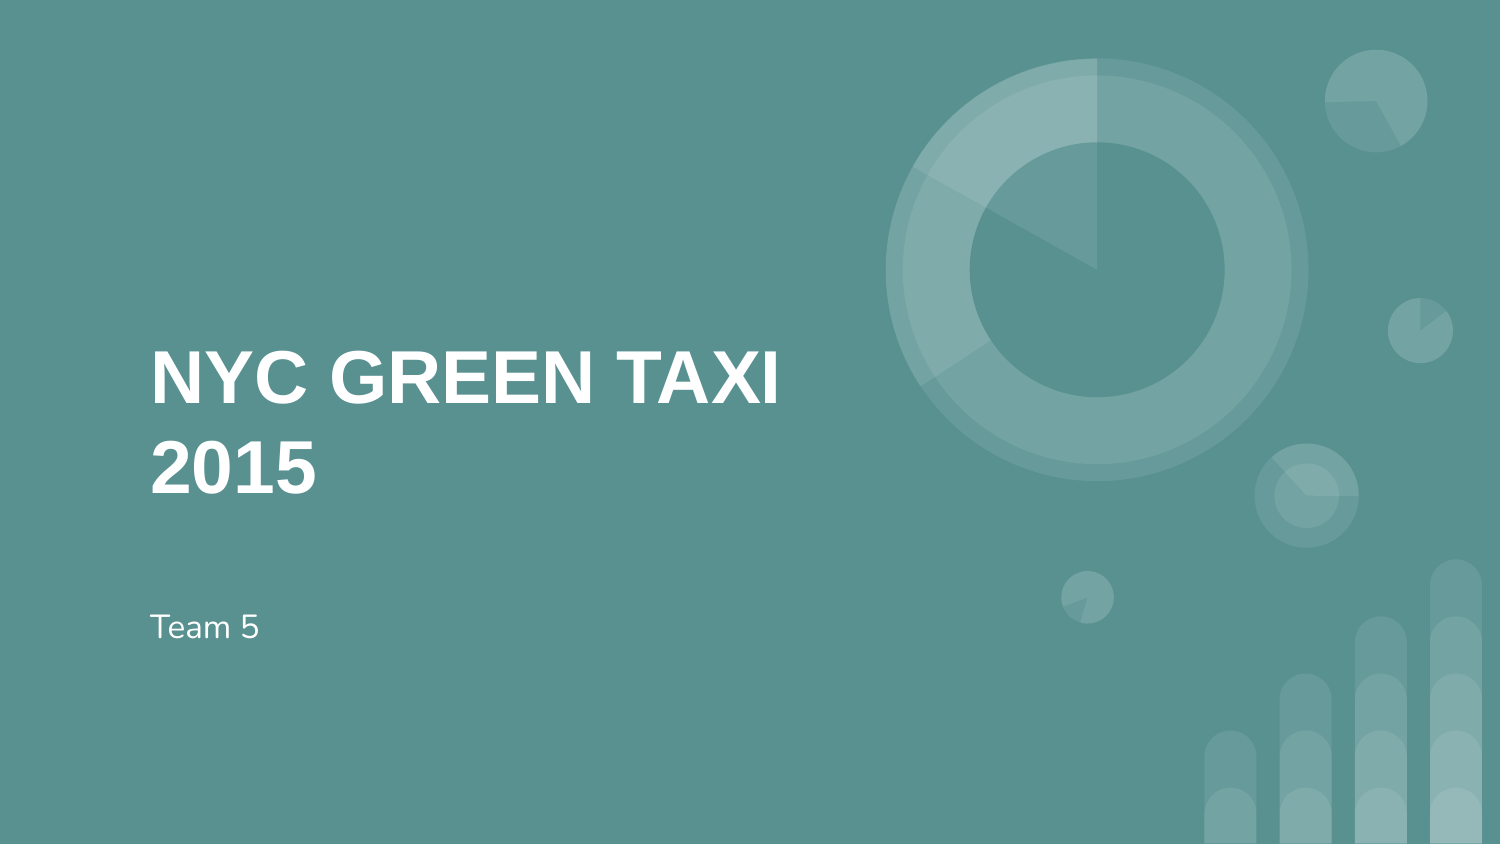

# NYC GREEN TAXI 2015
Team 5